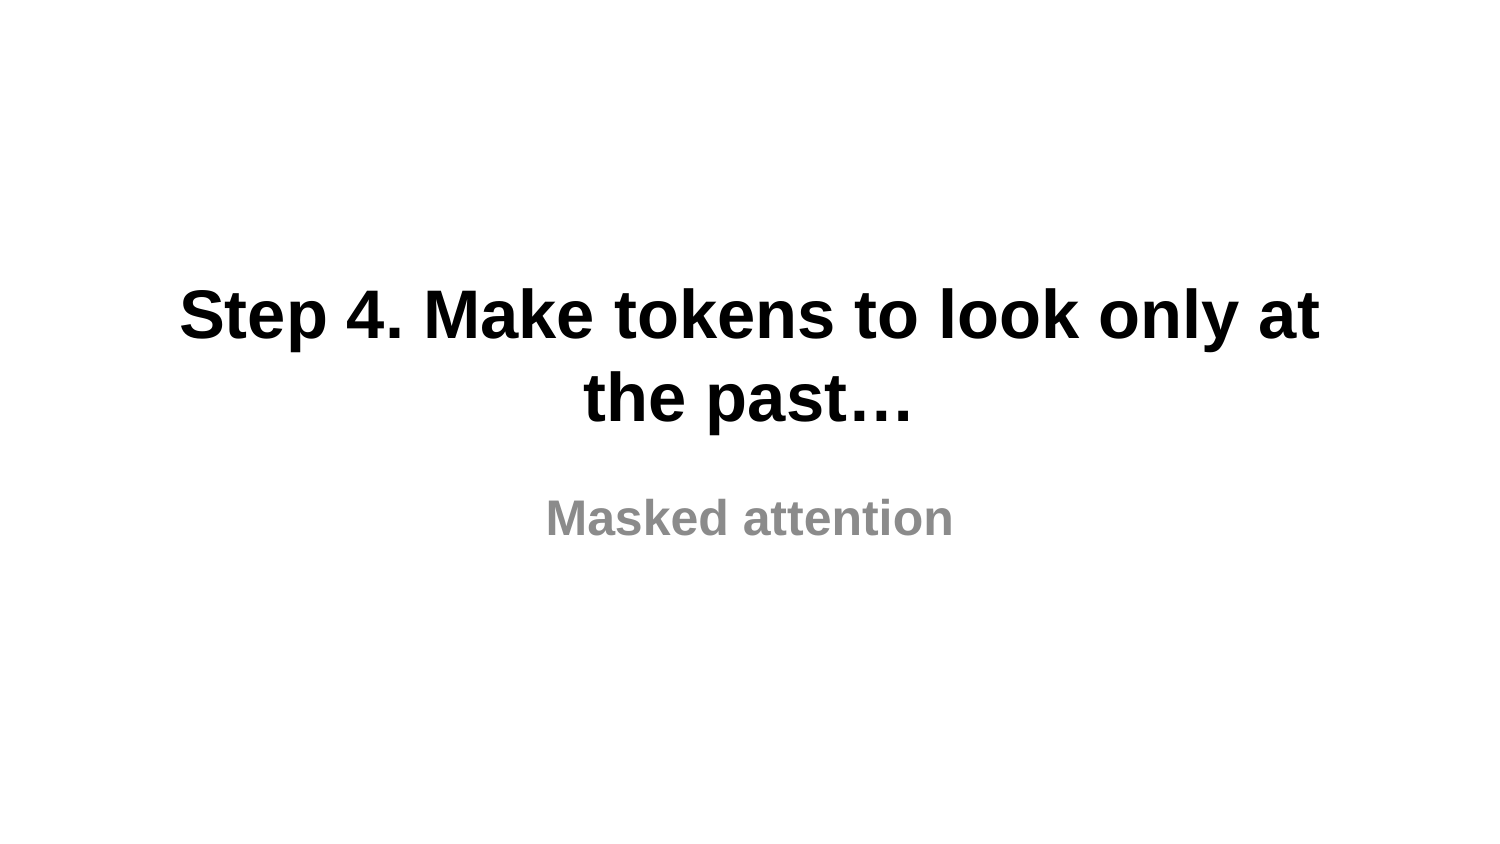

# Step 4. Make tokens to look only at the past…
Masked attention